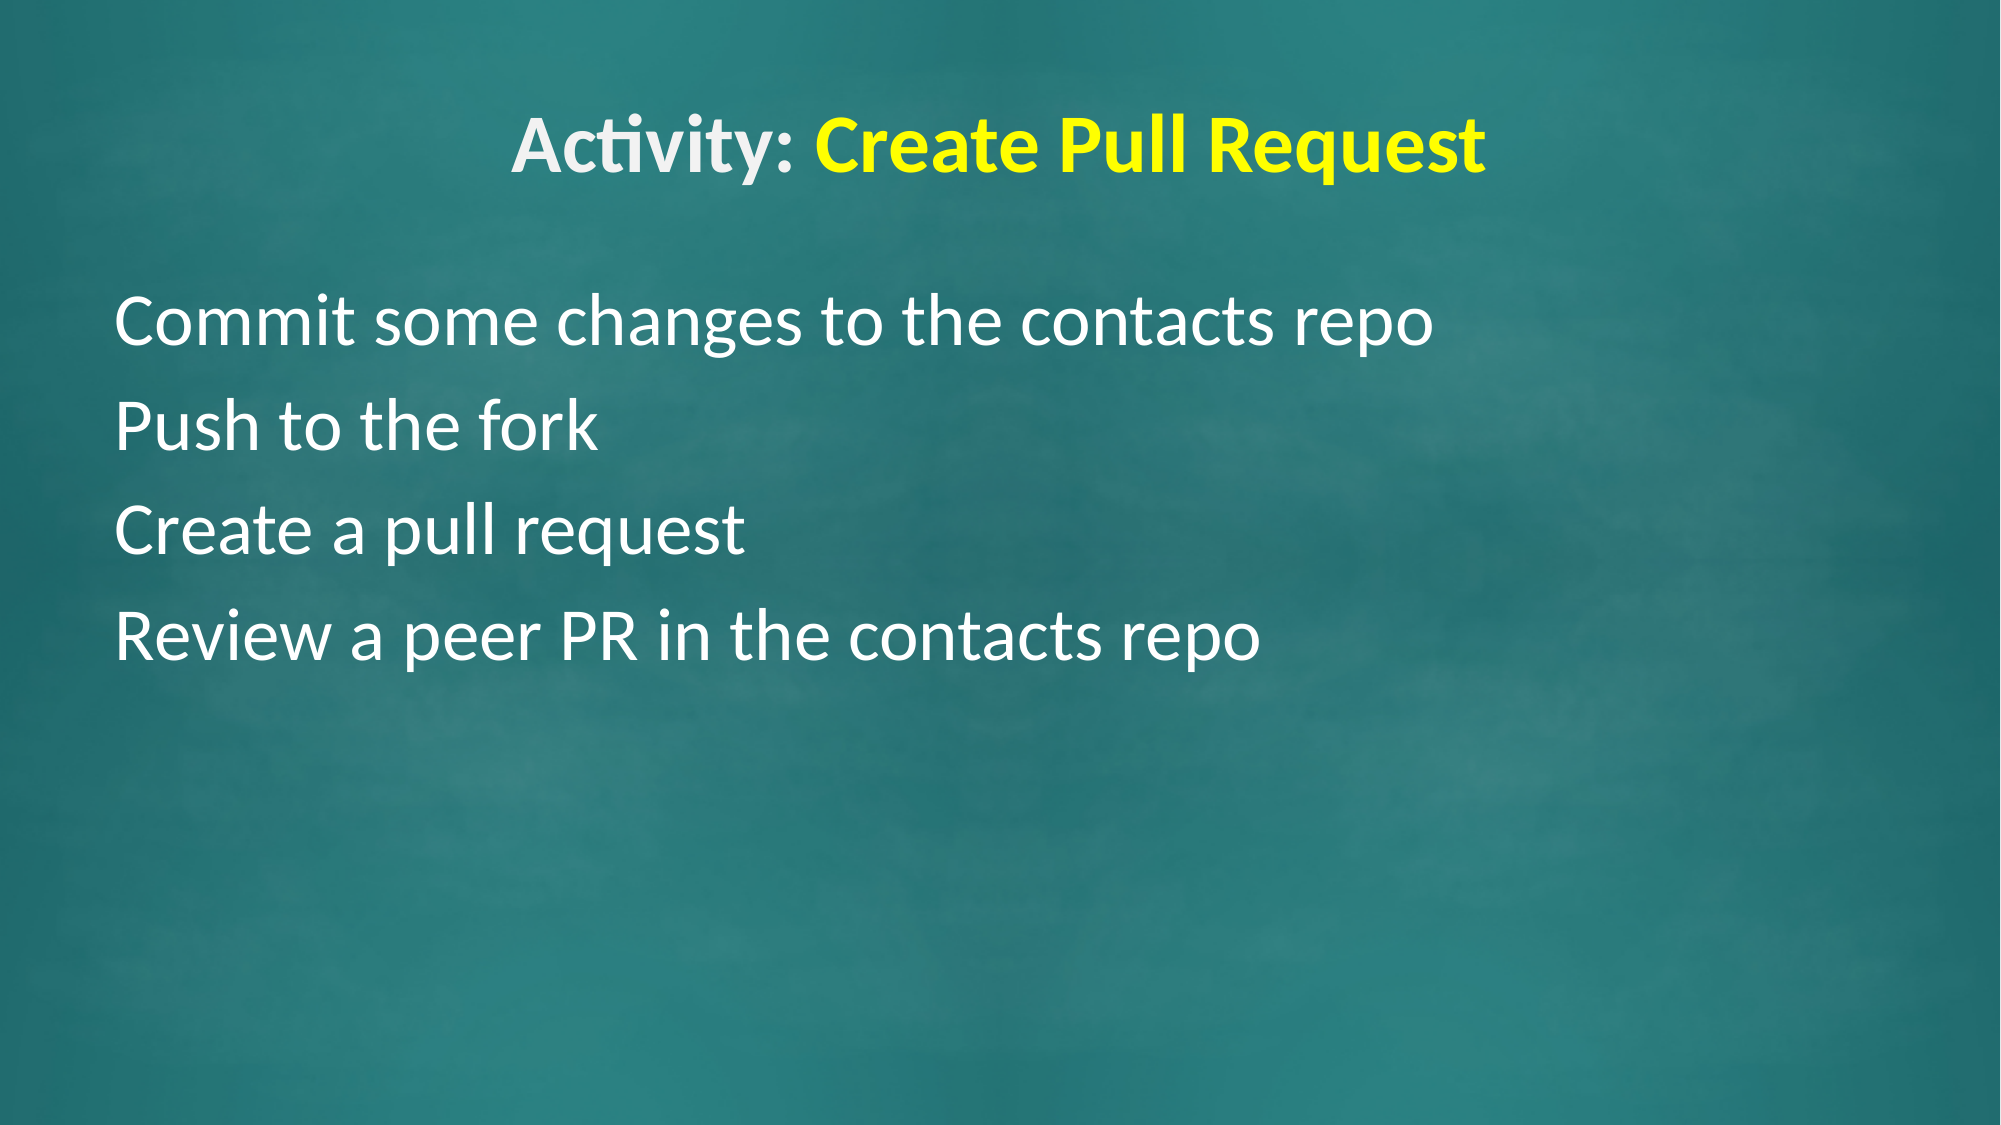

# Activity: Create Pull Request
Commit some changes to the contacts repo
Push to the fork
Create a pull request
Review a peer PR in the contacts repo